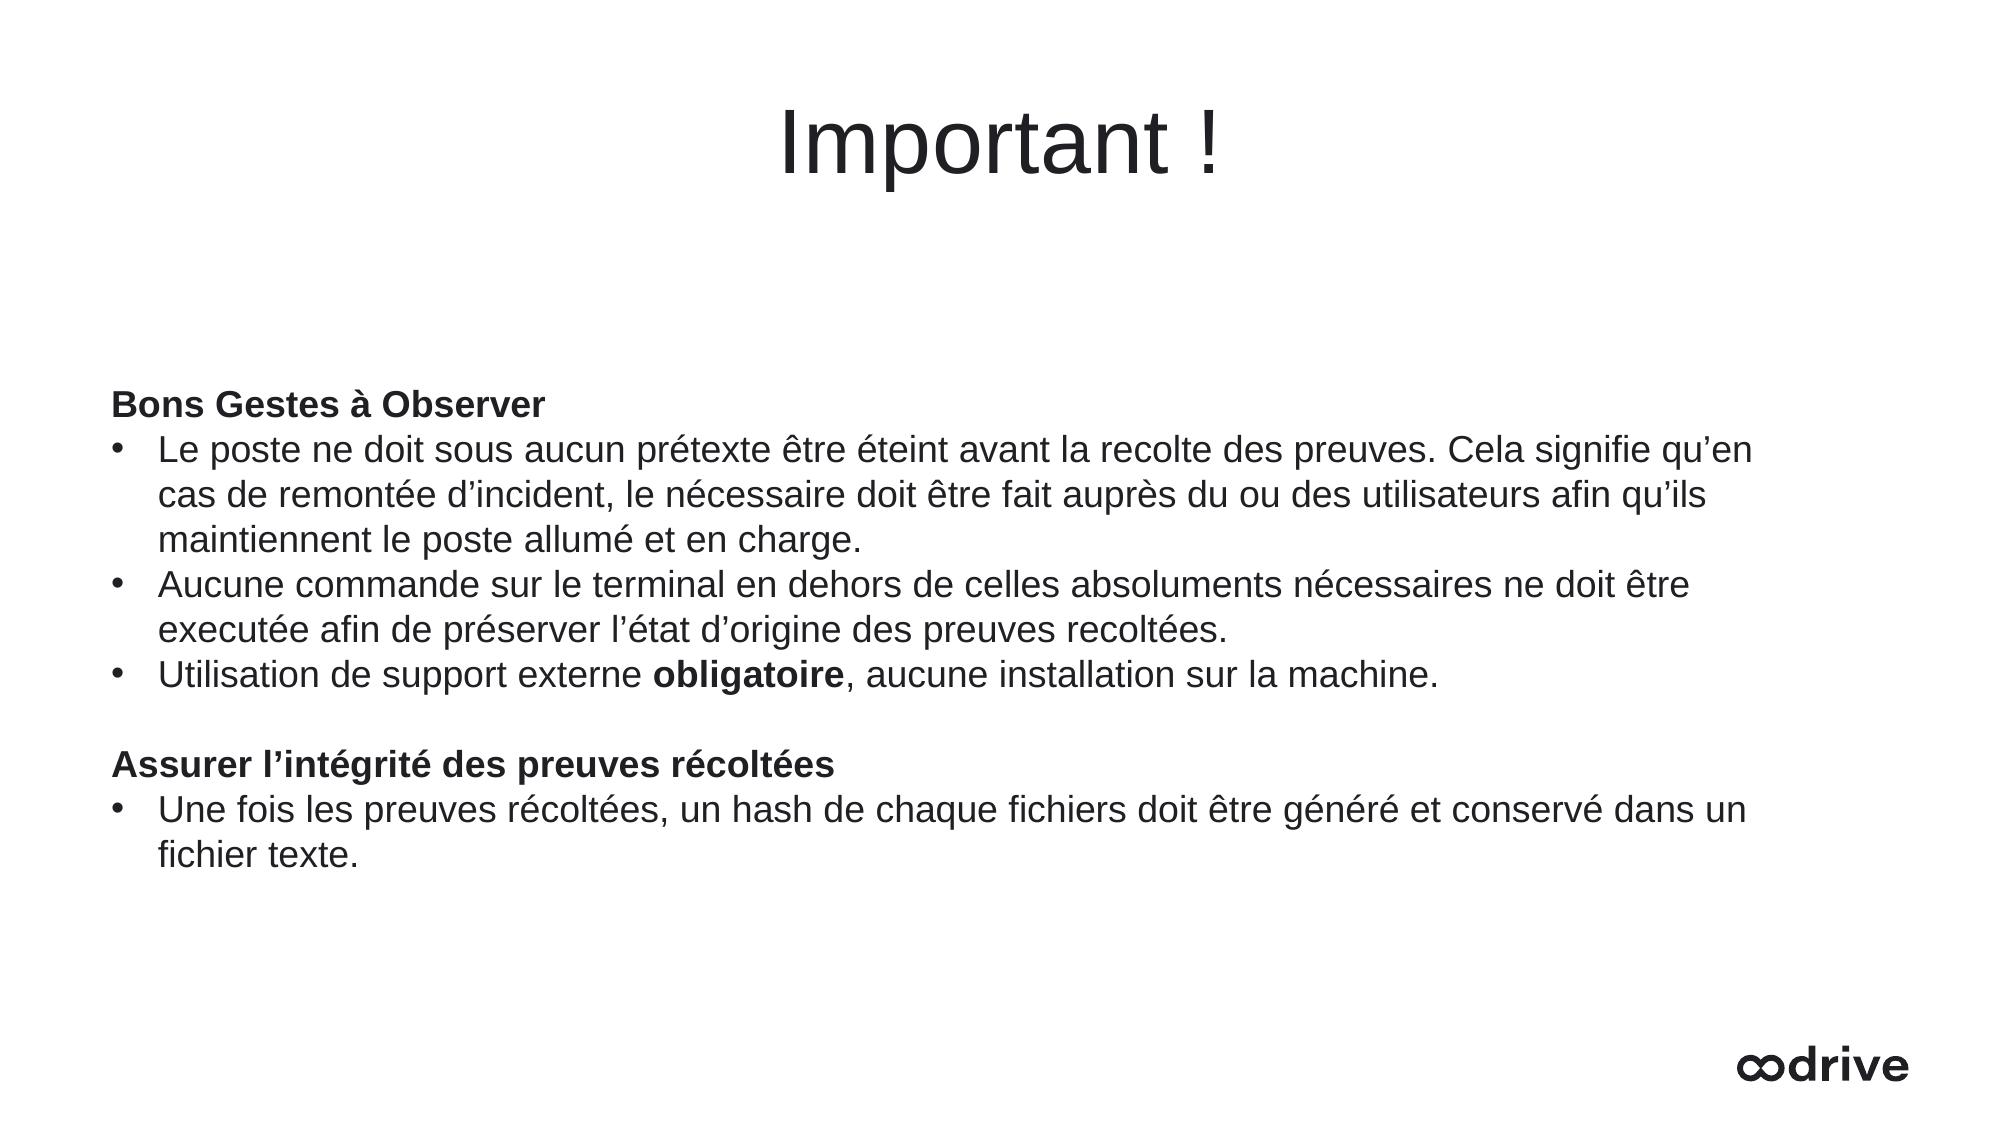

# Important !

Bons Gestes à Observer
Le poste ne doit sous aucun prétexte être éteint avant la recolte des preuves. Cela signifie qu’en cas de remontée d’incident, le nécessaire doit être fait auprès du ou des utilisateurs afin qu’ils maintiennent le poste allumé et en charge.
Aucune commande sur le terminal en dehors de celles absoluments nécessaires ne doit être executée afin de préserver l’état d’origine des preuves recoltées.
Utilisation de support externe obligatoire, aucune installation sur la machine.

Assurer l’intégrité des preuves récoltées
Une fois les preuves récoltées, un hash de chaque fichiers doit être généré et conservé dans un fichier texte.